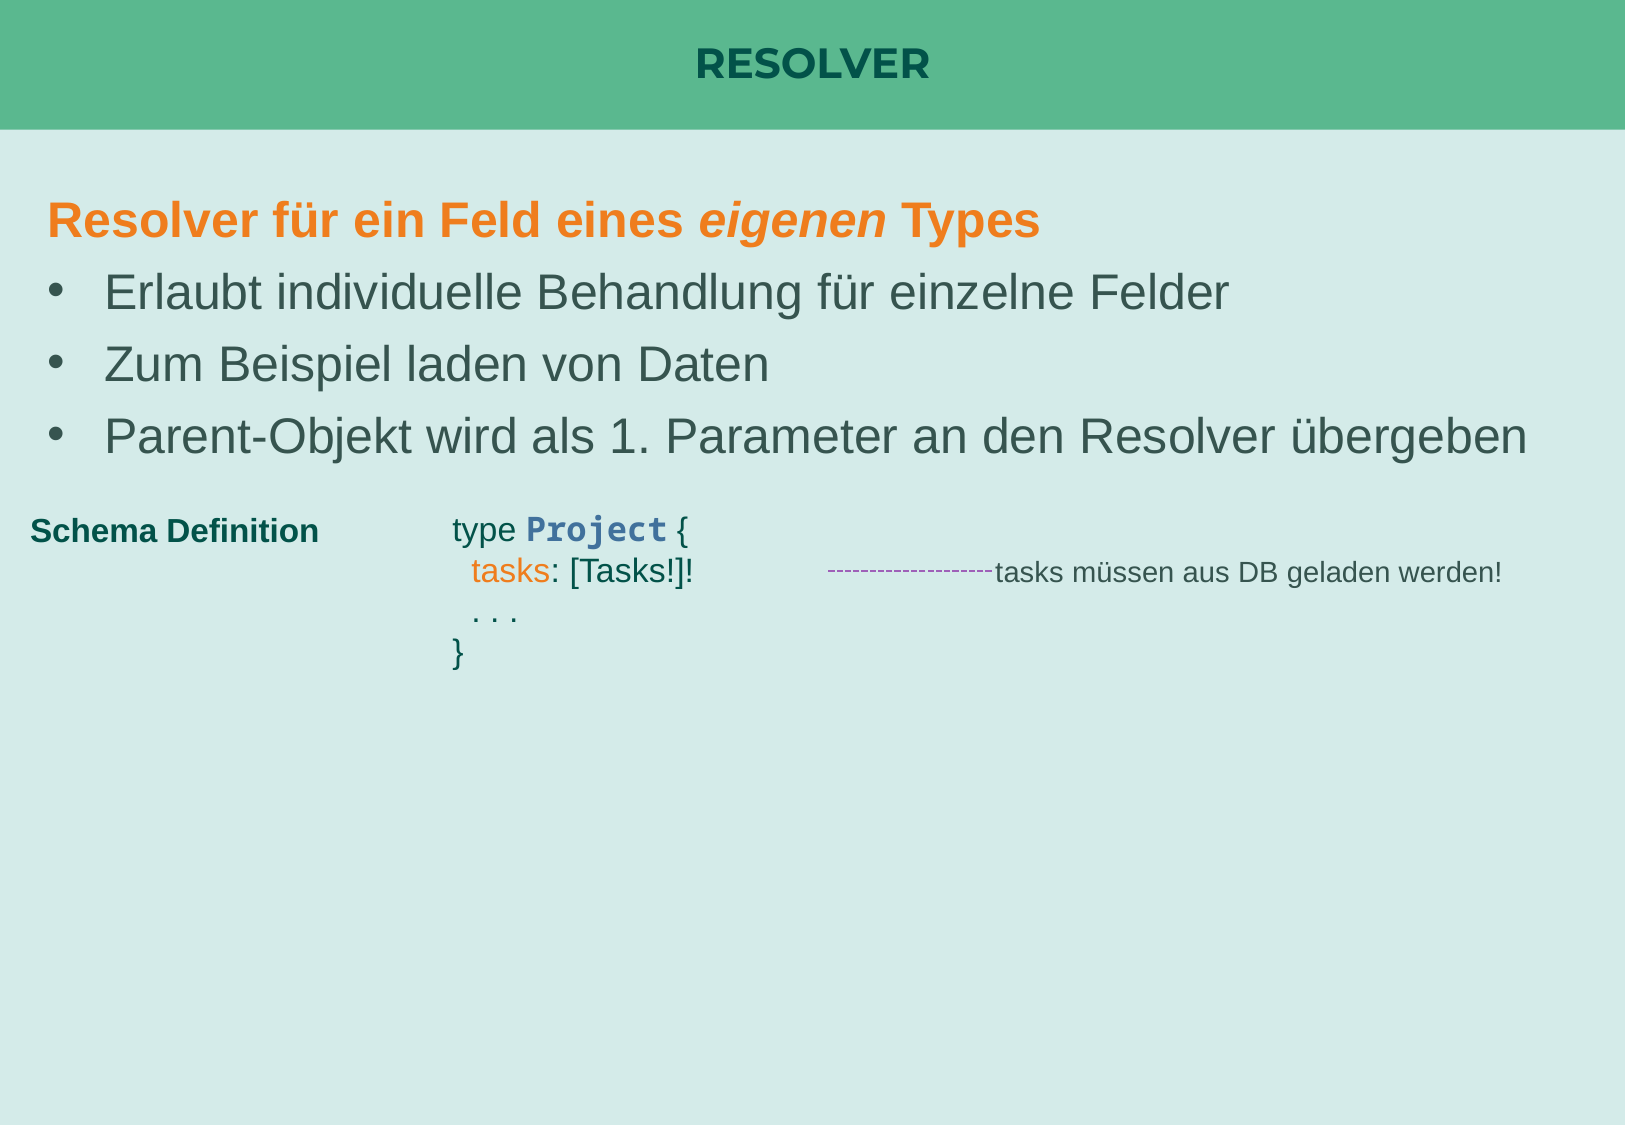

# Resolver
Resolver für ein Feld eines eigenen Types
Erlaubt individuelle Behandlung für einzelne Felder
Zum Beispiel laden von Daten
Parent-Objekt wird als 1. Parameter an den Resolver übergeben
Schema Definition
type Project {
  tasks: [Tasks!]!
  . . .
}

tasks müssen aus DB geladen werden!